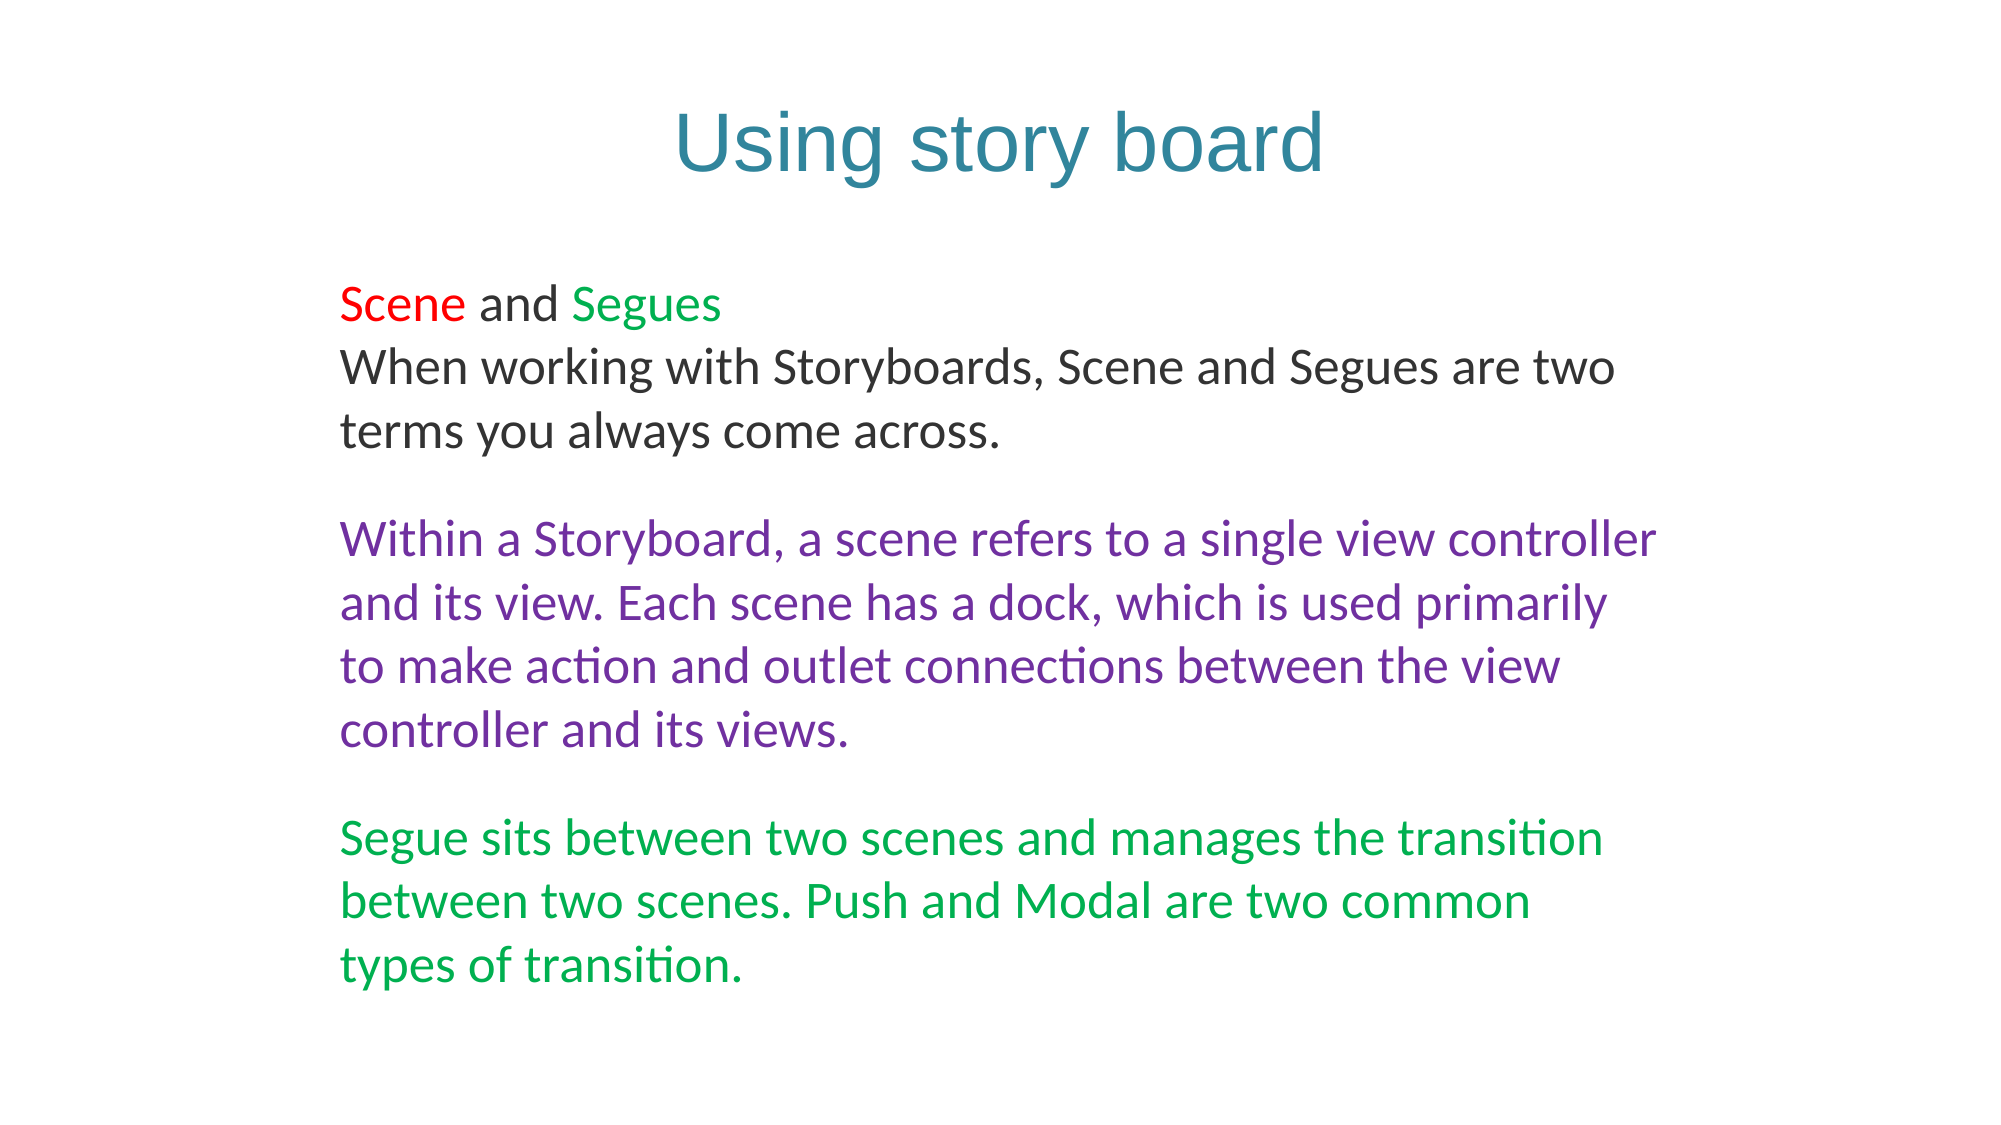

Using story board
Scene and Segues
When working with Storyboards, Scene and Segues are two terms you always come across.

Within a Storyboard, a scene refers to a single view controller and its view. Each scene has a dock, which is used primarily to make action and outlet connections between the view controller and its views.

Segue sits between two scenes and manages the transition between two scenes. Push and Modal are two common types of transition.